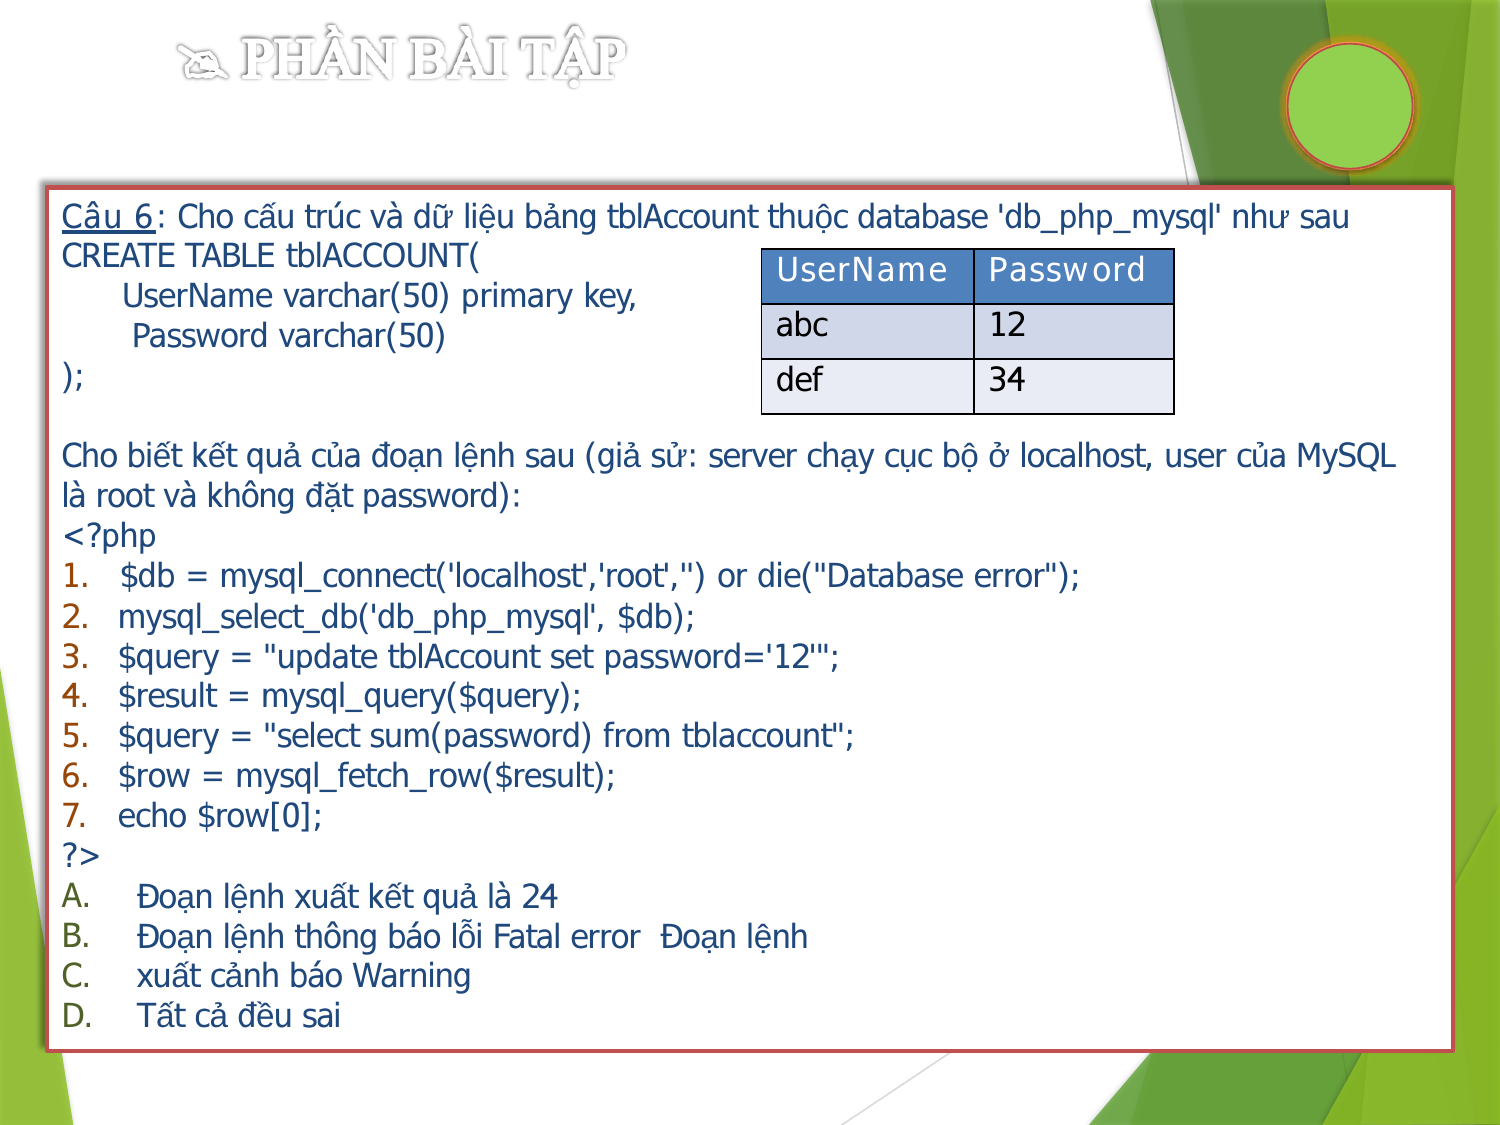

Câu 6: Cho cấu trúc và dữ liệu bảng tblAccount thuộc database 'db_php_mysql' như sau  CREATE TABLE tblACCOUNT(
UserName varchar(50) primary key,  Password varchar(50)
);

Cho biết kết quả của đoạn lệnh sau (giả sử: server chạy cục bộ ở localhost, user của MySQL  là root và không đặt password):
<?php
1.	$db = mysql_connect('localhost','root','') or die("Database error");
| UserName | Password |
| --- | --- |
| abc | 12 |
| def | 34 |
mysql_select_db('db_php_mysql', $db);
$query = "update tblAccount set password='12'";
$result = mysql_query($query);
$query = "select sum(password) from tblaccount";
$row = mysql_fetch_row($result);
echo $row[0];
?>
A.
B.
C.
D.
Đoạn lệnh xuất kết quả là 24
Đoạn lệnh thông báo lỗi Fatal error  Đoạn lệnh xuất cảnh báo Warning
Tất cả đều sai